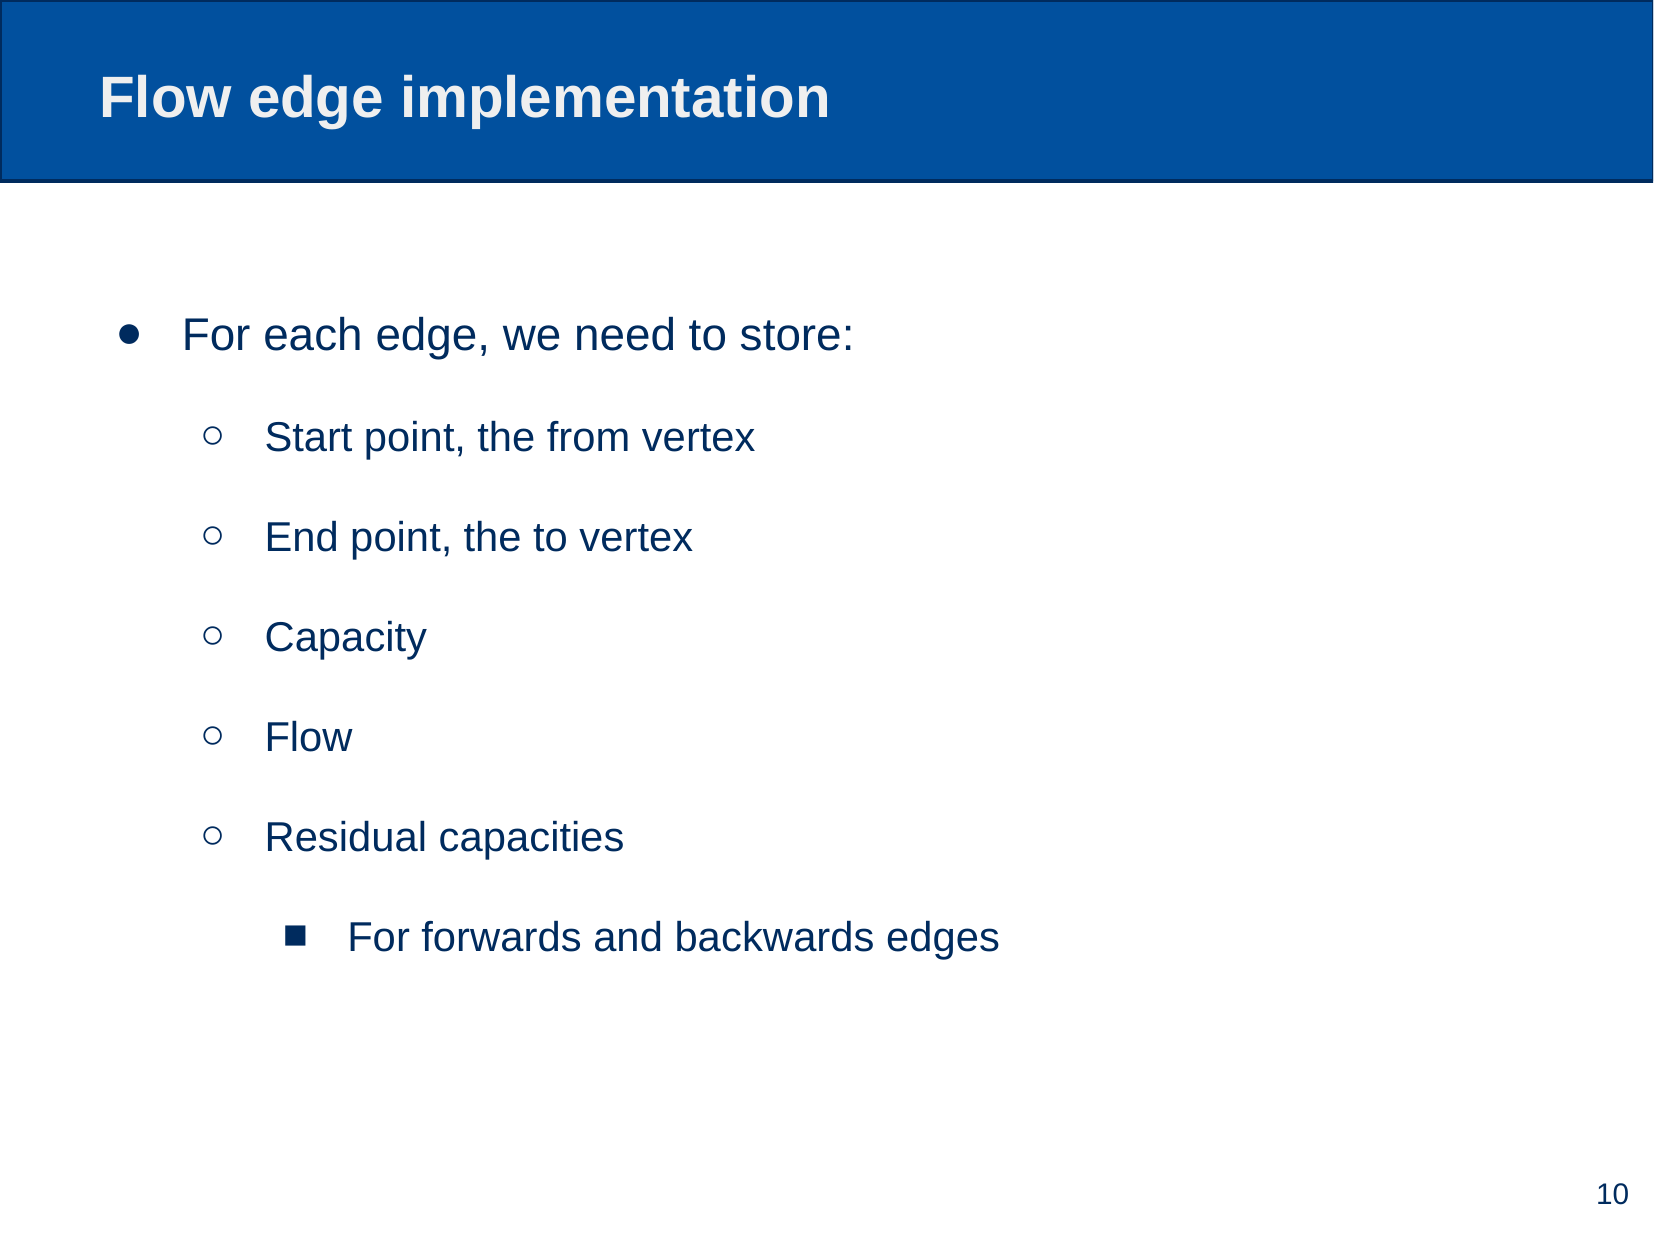

# Flow edge implementation
For each edge, we need to store:
Start point, the from vertex
End point, the to vertex
Capacity
Flow
Residual capacities
For forwards and backwards edges
10